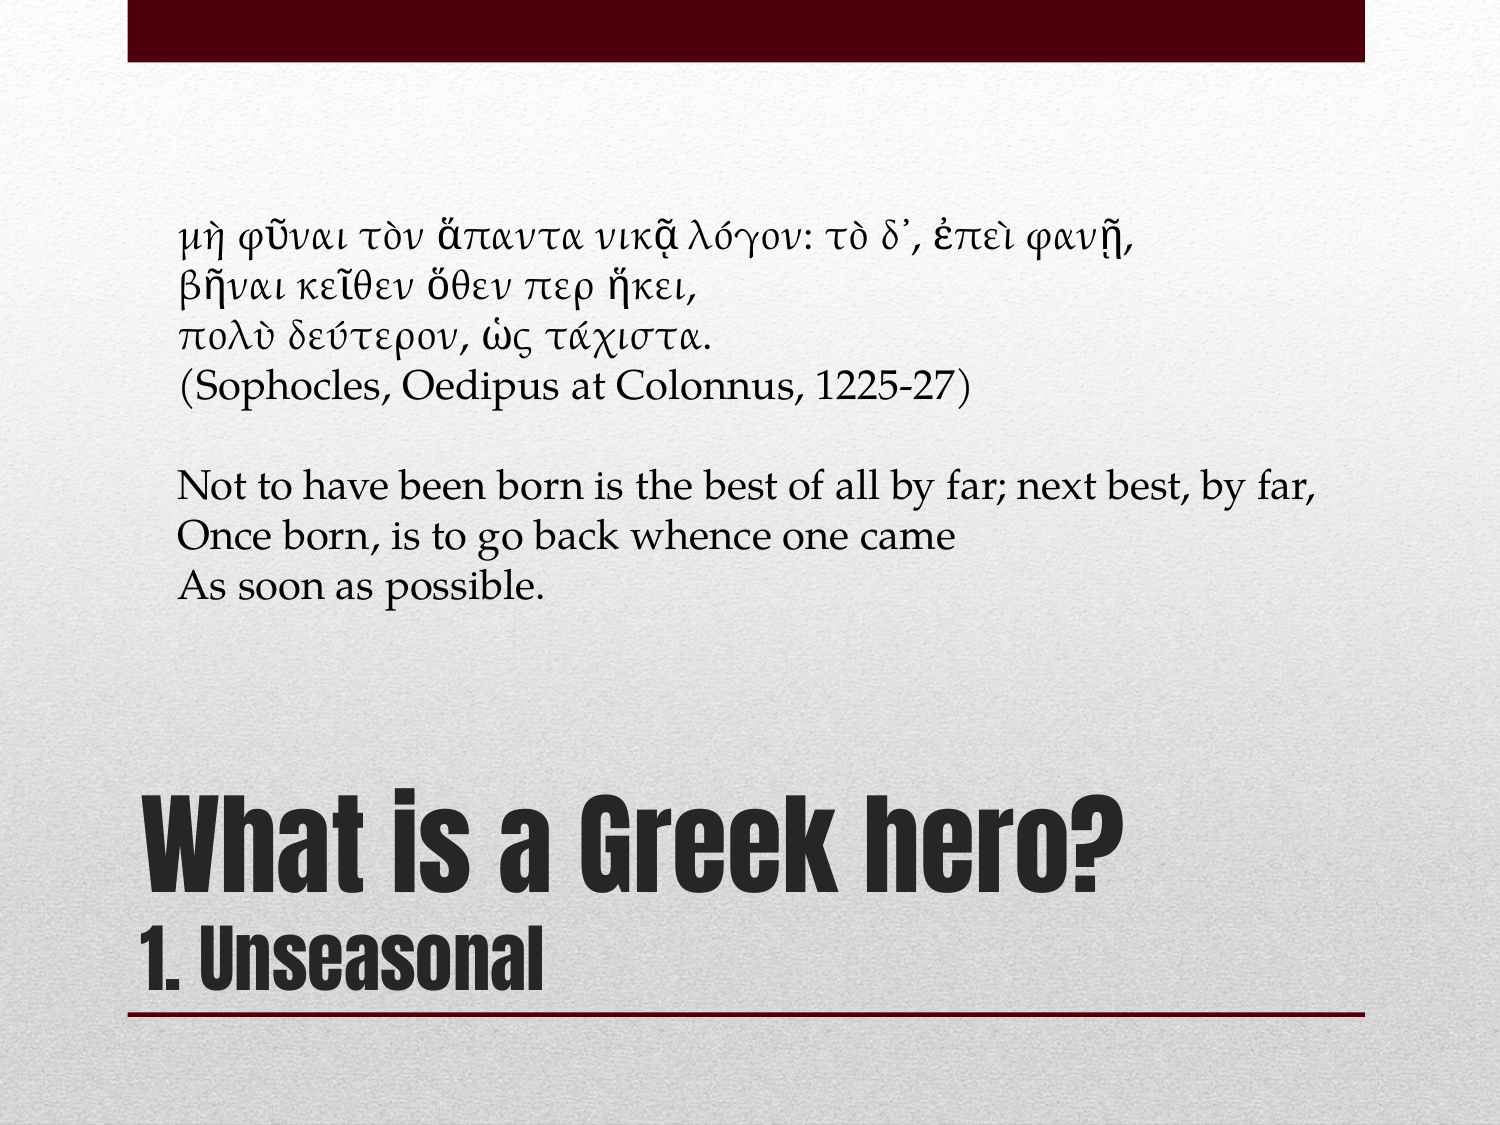

μὴ φῦναι τὸν ἅπαντα νικᾷ λόγον: τὸ δ᾽, ἐπεὶ φανῇ,
βῆναι κεῖθεν ὅθεν περ ἥκει,
πολὺ δεύτερον, ὡς τάχιστα.
(Sophocles, Oedipus at Colonnus, 1225-27)

Not to have been born is the best of all by far; next best, by far,
Once born, is to go back whence one came
As soon as possible.

# What is a Greek hero? 1. Unseasonal